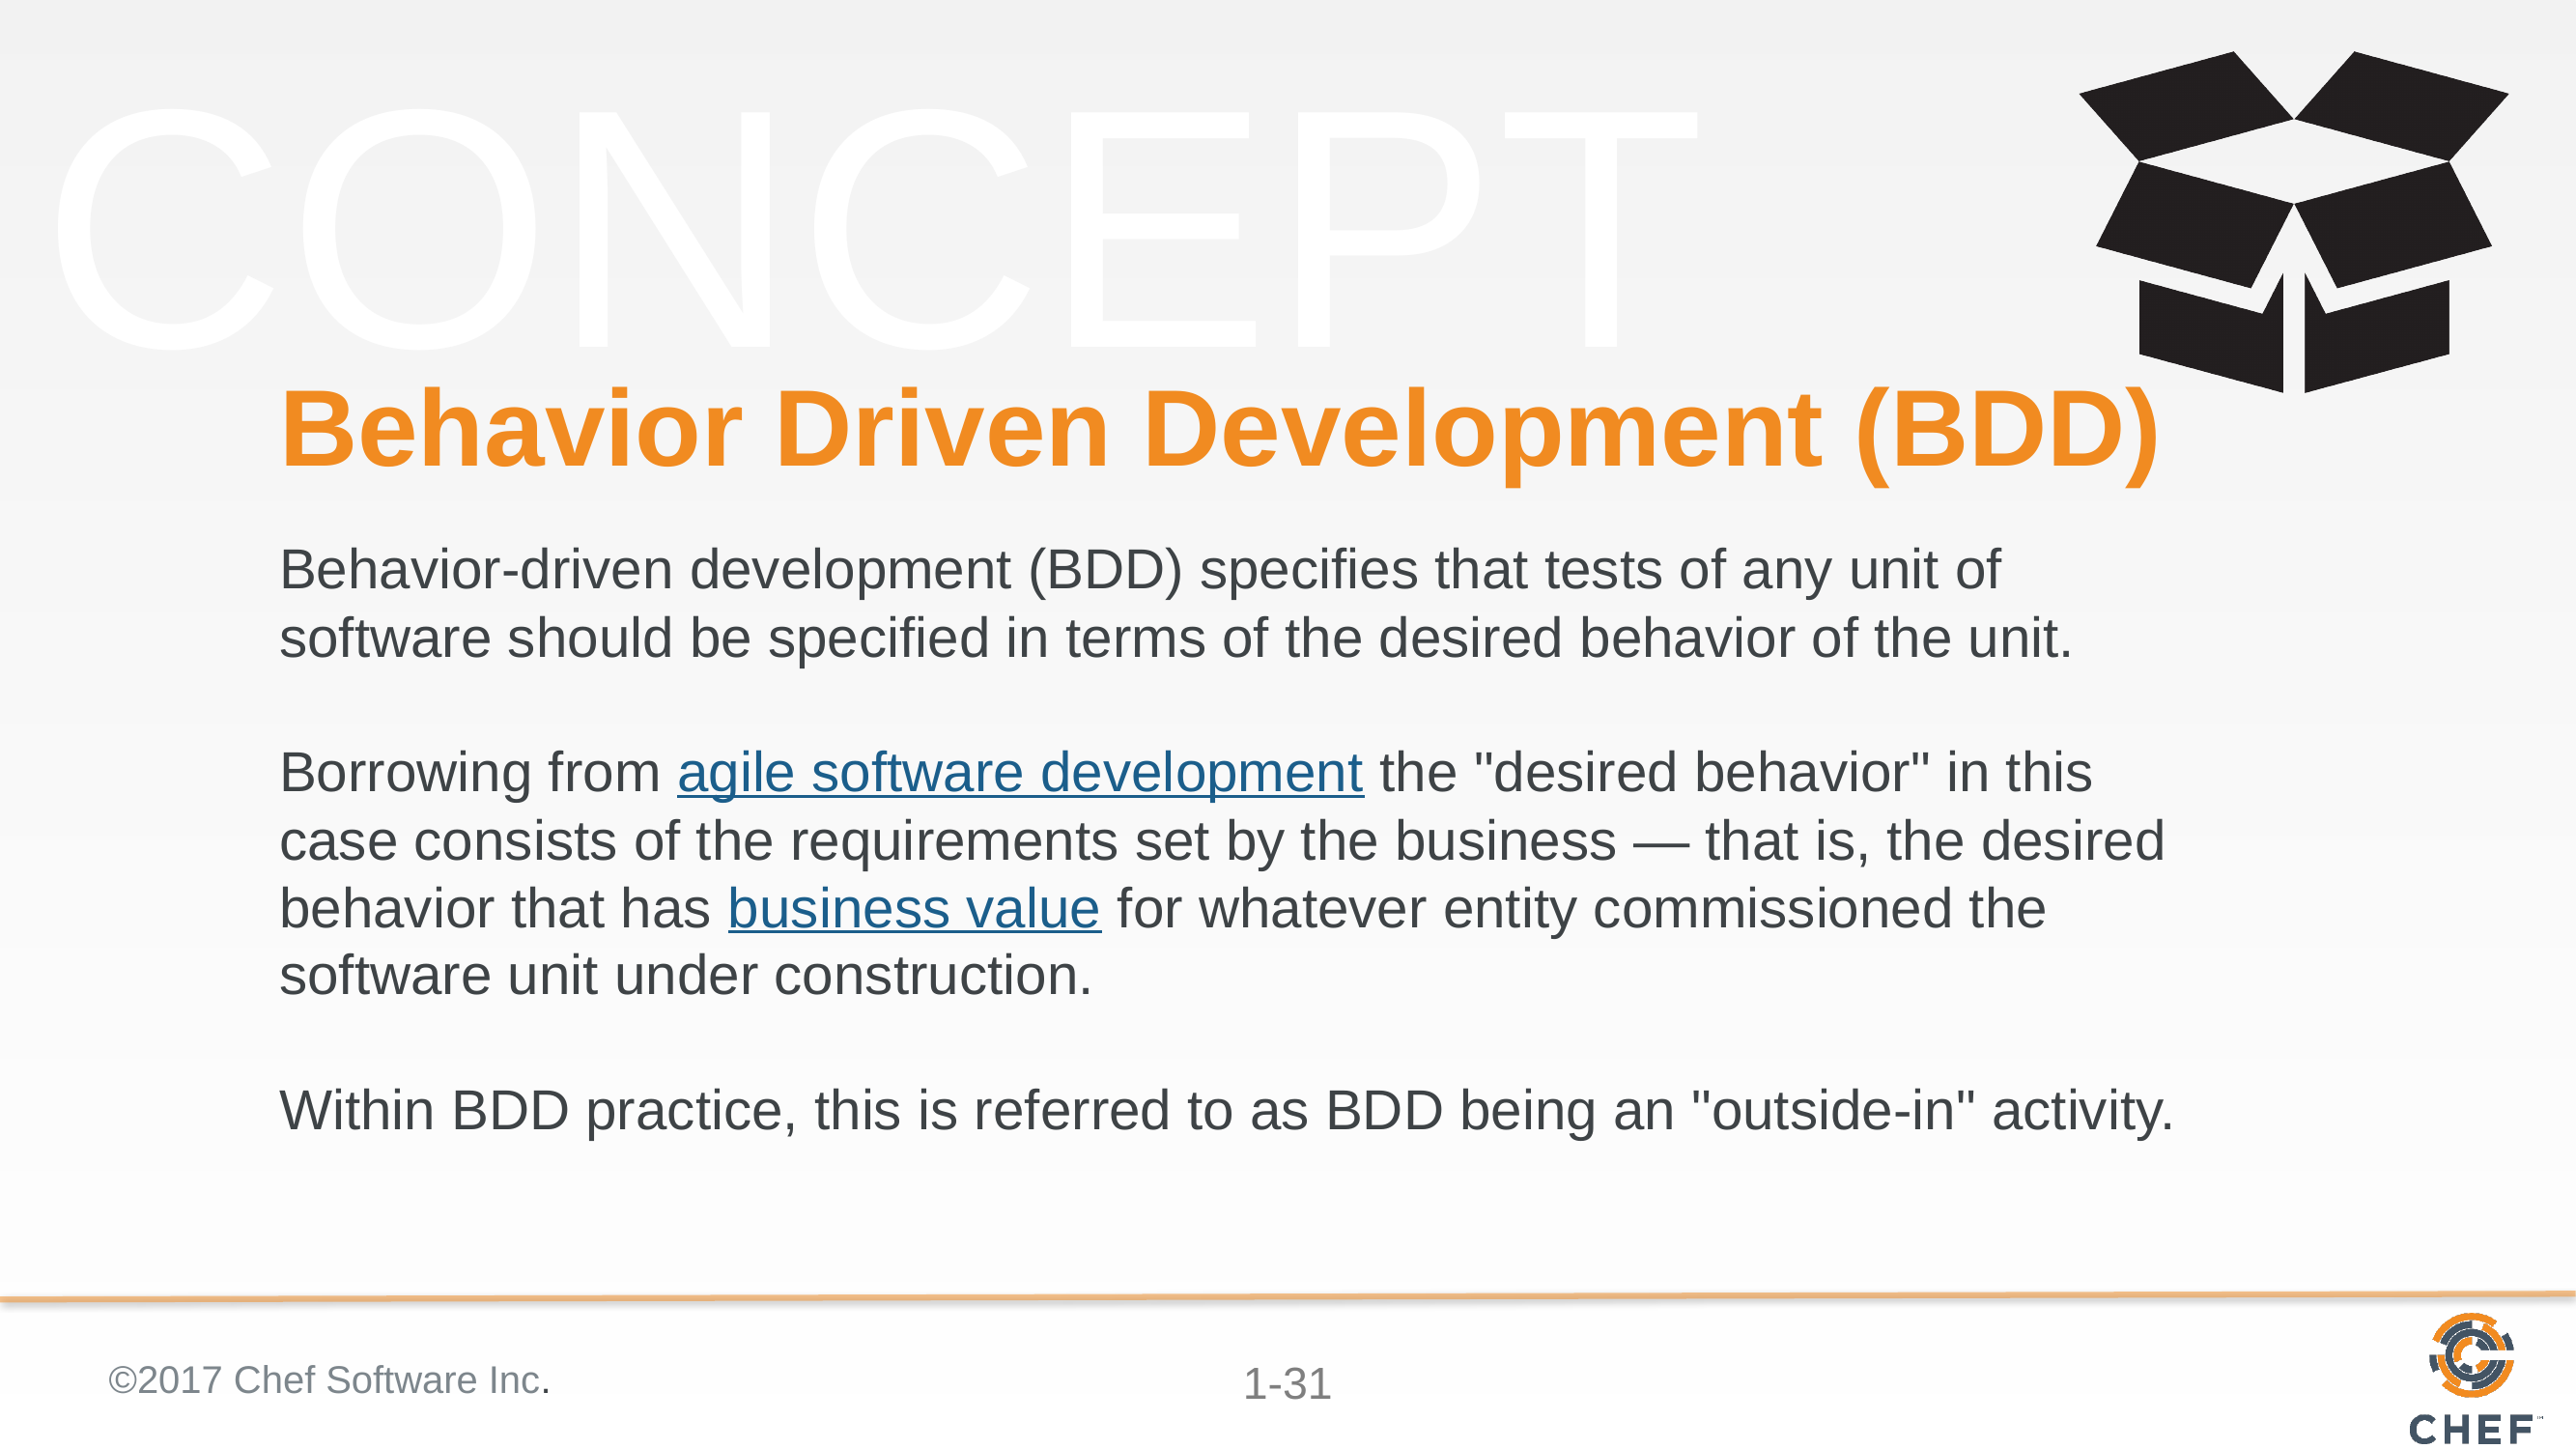

# Behavior Driven Development (BDD)
Behavior-driven development (BDD) specifies that tests of any unit of software should be specified in terms of the desired behavior of the unit.

Borrowing from agile software development the "desired behavior" in this case consists of the requirements set by the business — that is, the desired behavior that has business value for whatever entity commissioned the software unit under construction.

Within BDD practice, this is referred to as BDD being an "outside-in" activity.